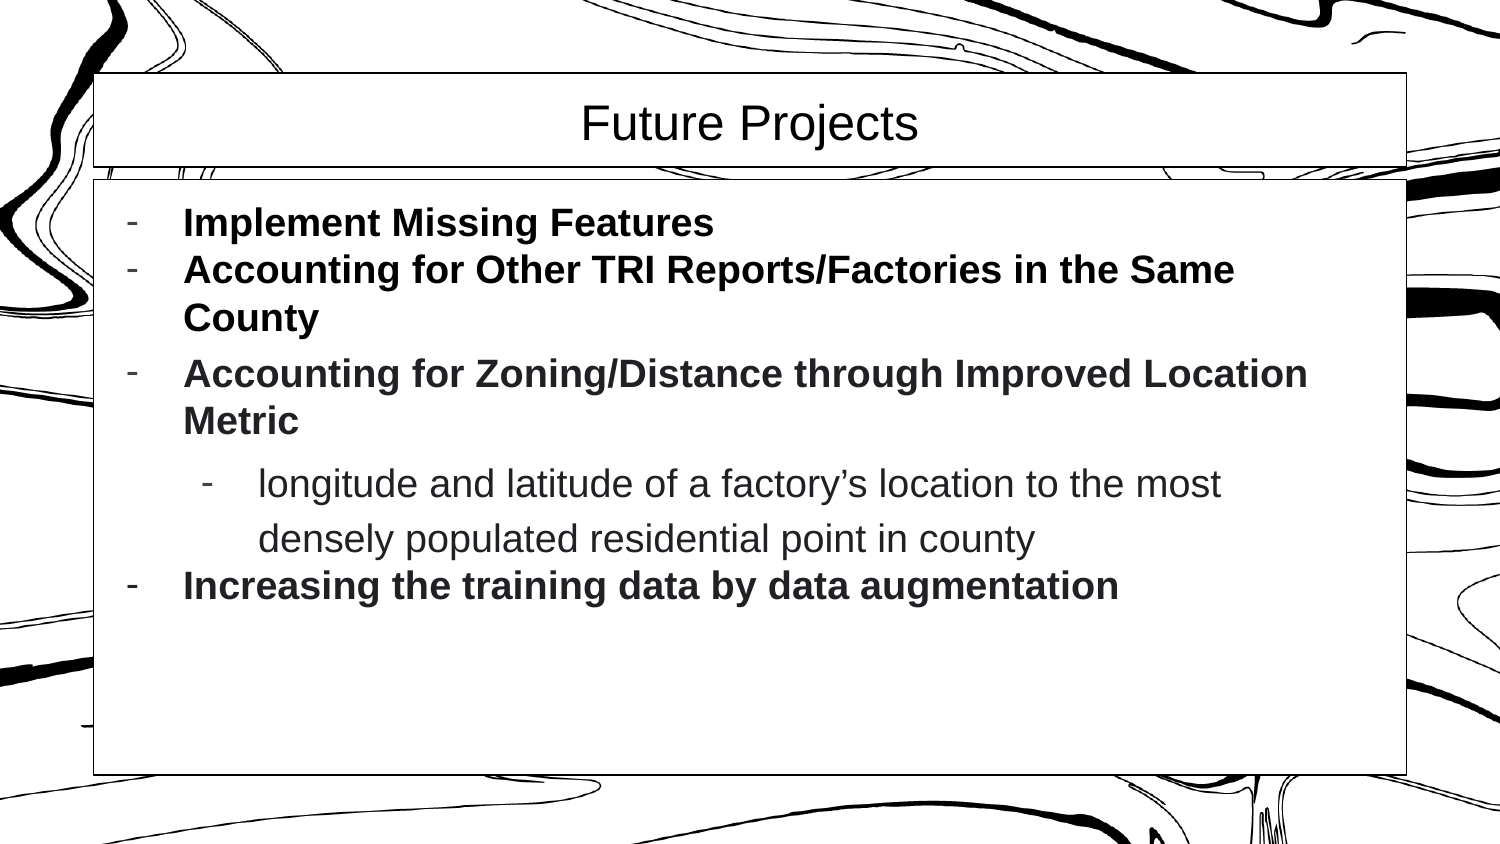

# Future Projects
Implement Missing Features
Accounting for Other TRI Reports/Factories in the Same County
Accounting for Zoning/Distance through Improved Location Metric
longitude and latitude of a factory’s location to the most densely populated residential point in county
Increasing the training data by data augmentation